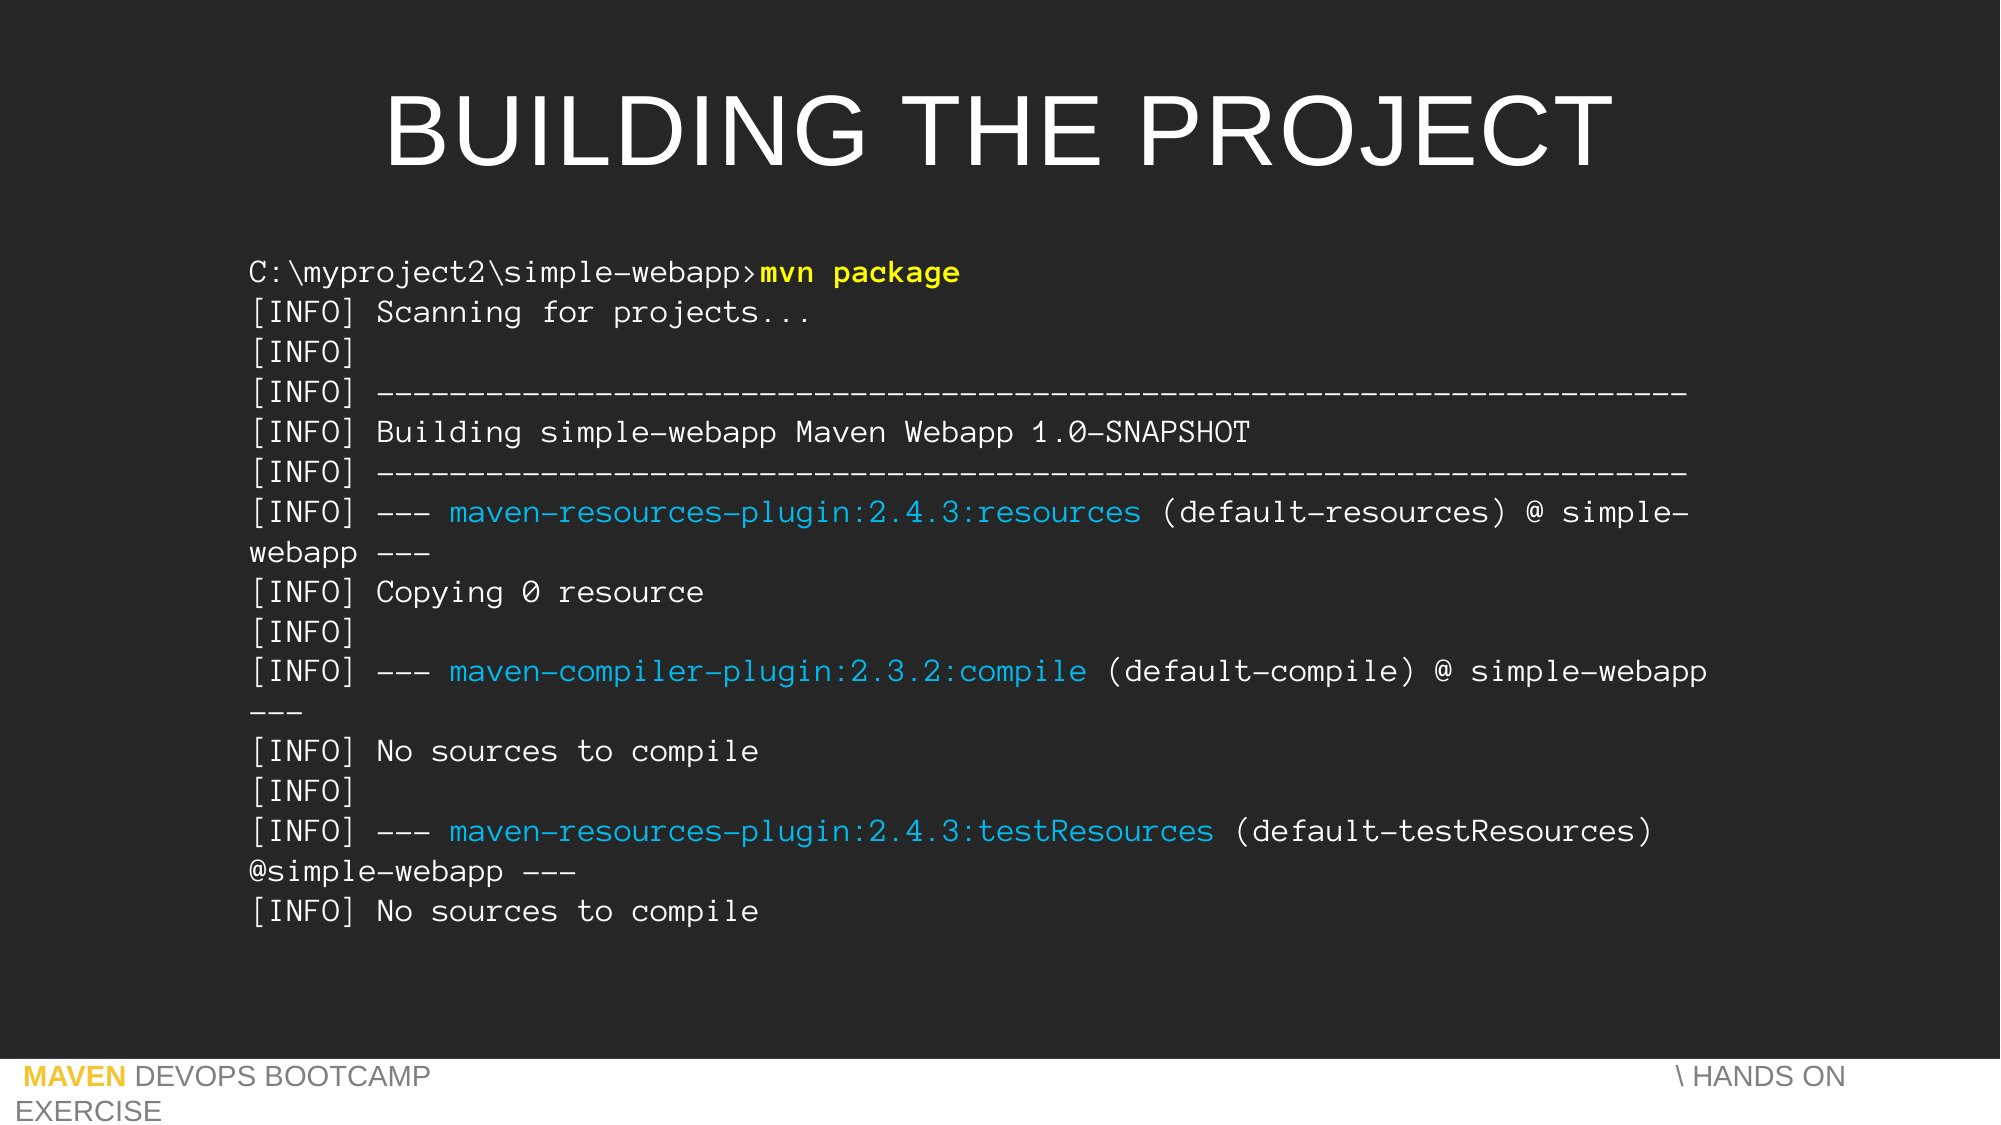

BUILDING THE PROJECT
C:\myproject2\simple-webapp>mvn package
[INFO] Scanning for projects...
[INFO]
[INFO] ------------------------------------------------------------------------
[INFO] Building simple-webapp Maven Webapp 1.0-SNAPSHOT
[INFO] ------------------------------------------------------------------------
[INFO] --- maven-resources-plugin:2.4.3:resources (default-resources) @ simple-webapp ---
[INFO] Copying 0 resource
[INFO]
[INFO] --- maven-compiler-plugin:2.3.2:compile (default-compile) @ simple-webapp ---
[INFO] No sources to compile
[INFO]
[INFO] --- maven-resources-plugin:2.4.3:testResources (default-testResources) @simple-webapp ---
[INFO] No sources to compile
 MAVEN DEVOPS BOOTCAMP						                                                        \ HANDS ON EXERCISE